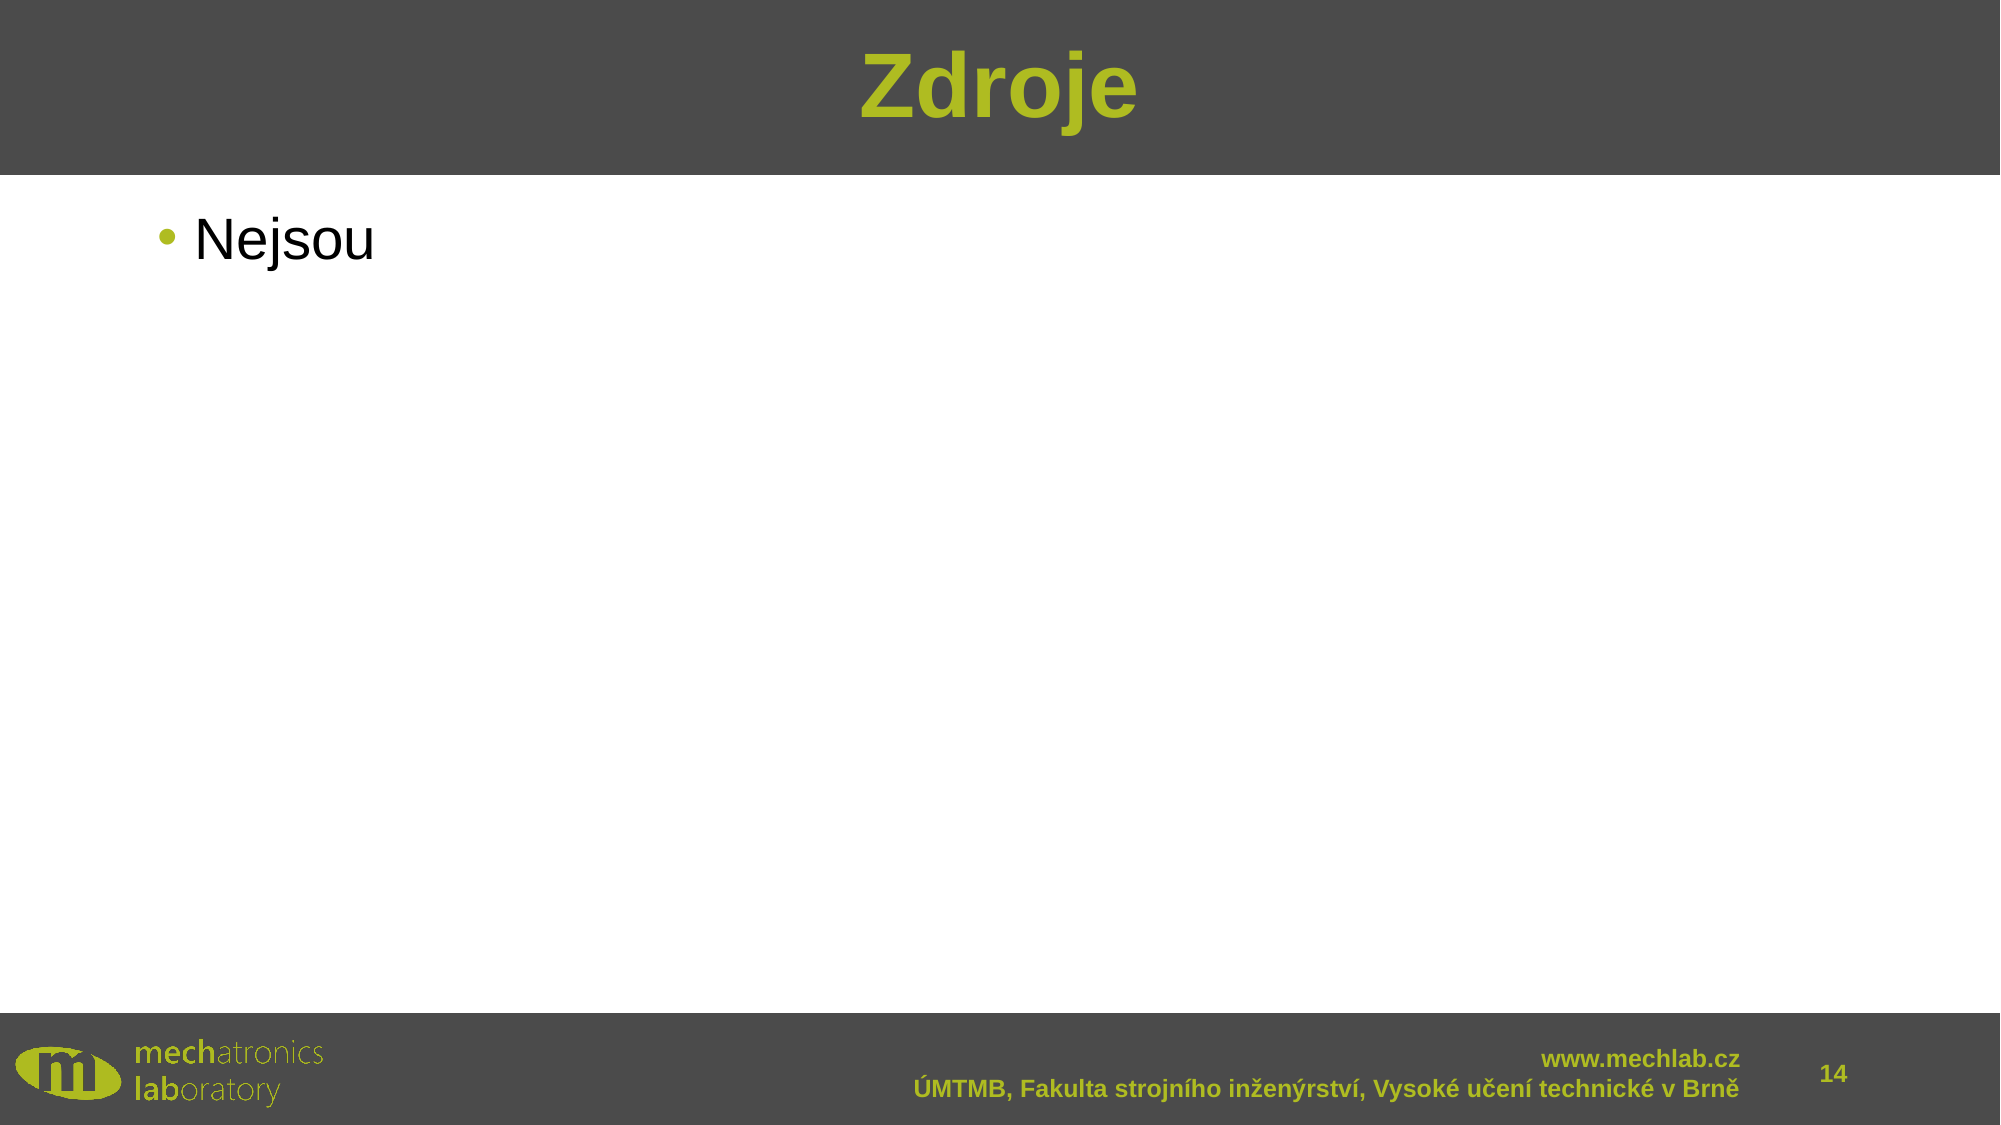

# Zdroje
Nejsou
www.mechlab.cz
ÚMTMB, Fakulta strojního inženýrství, Vysoké učení technické v Brně
14